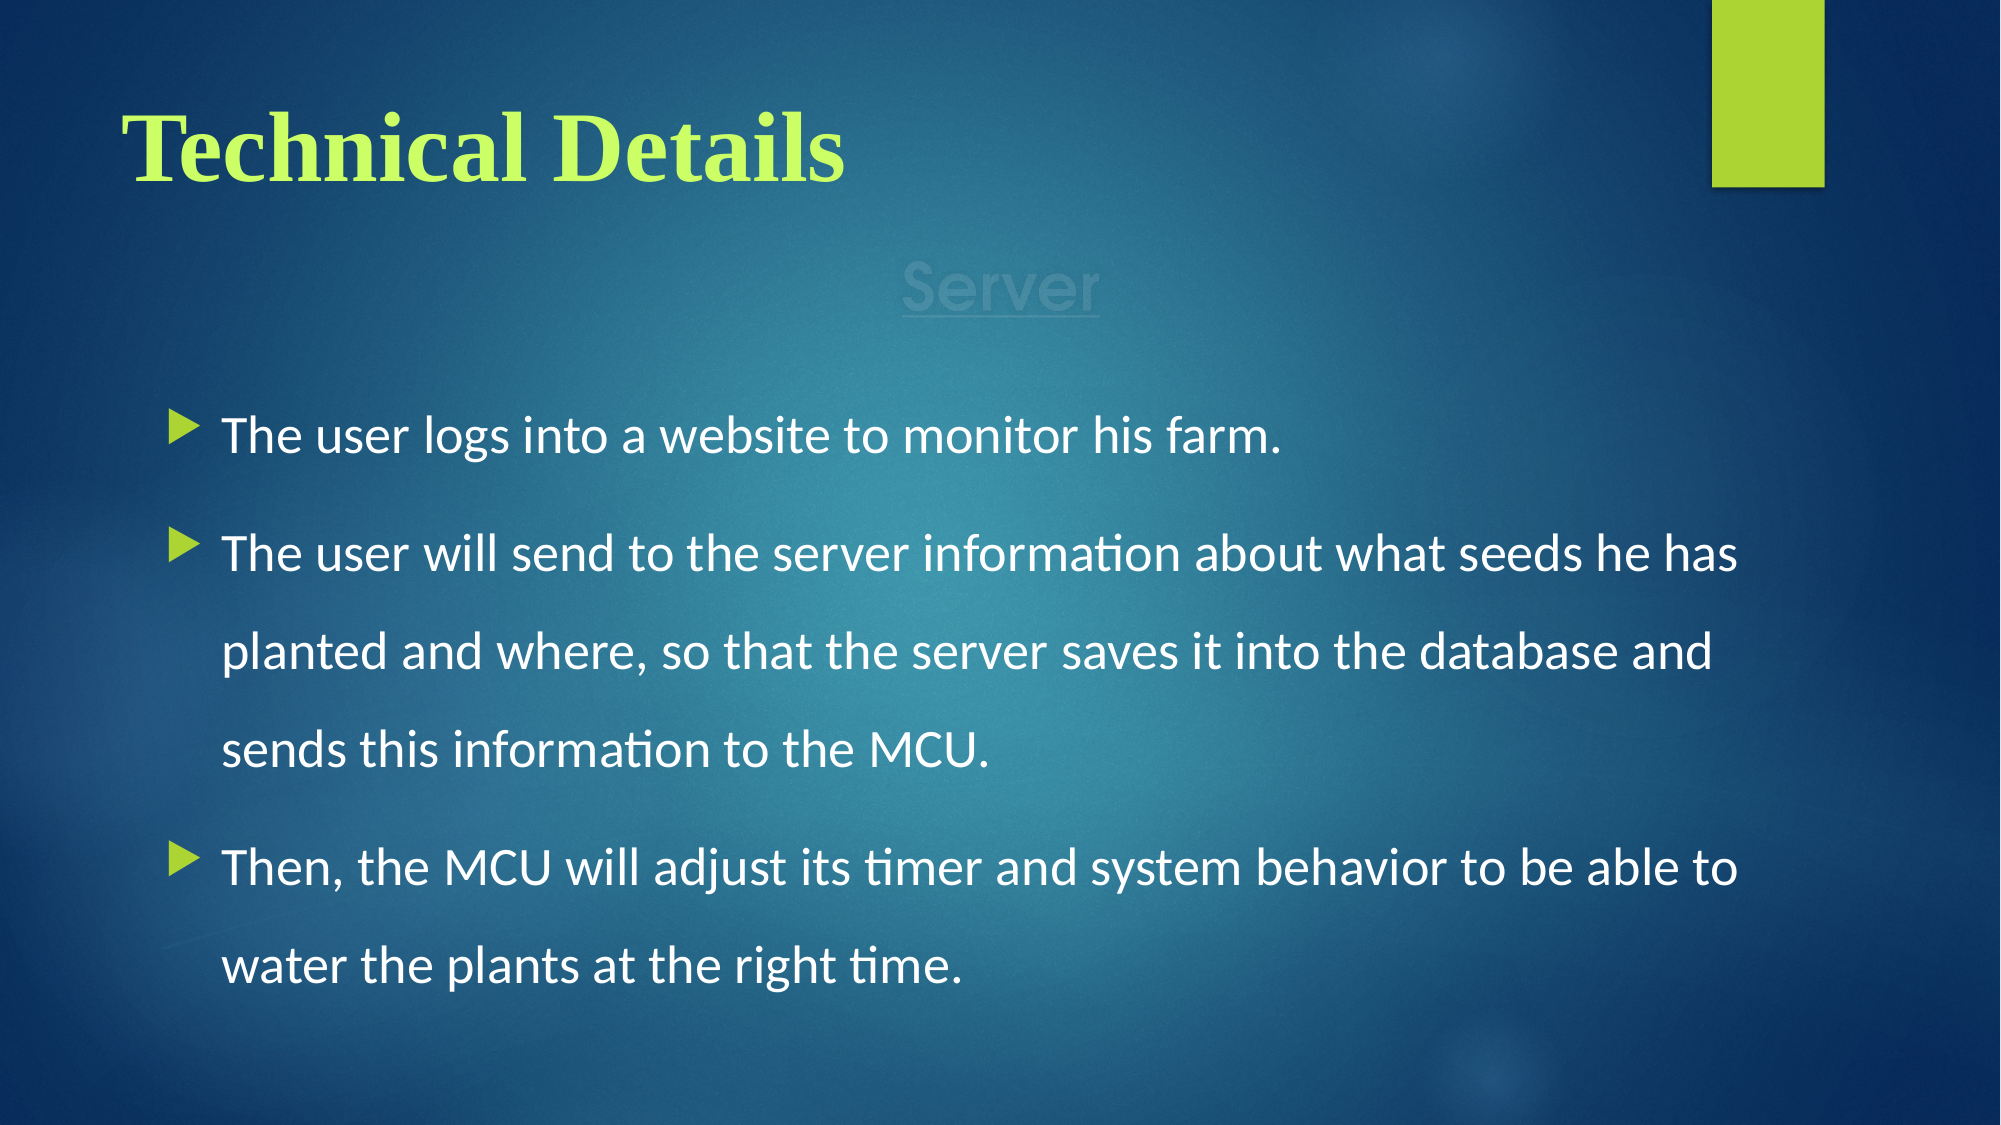

# Technical Details
Server
The user logs into a website to monitor his farm.
The user will send to the server information about what seeds he has planted and where, so that the server saves it into the database and sends this information to the MCU.
Then, the MCU will adjust its timer and system behavior to be able to water the plants at the right time.